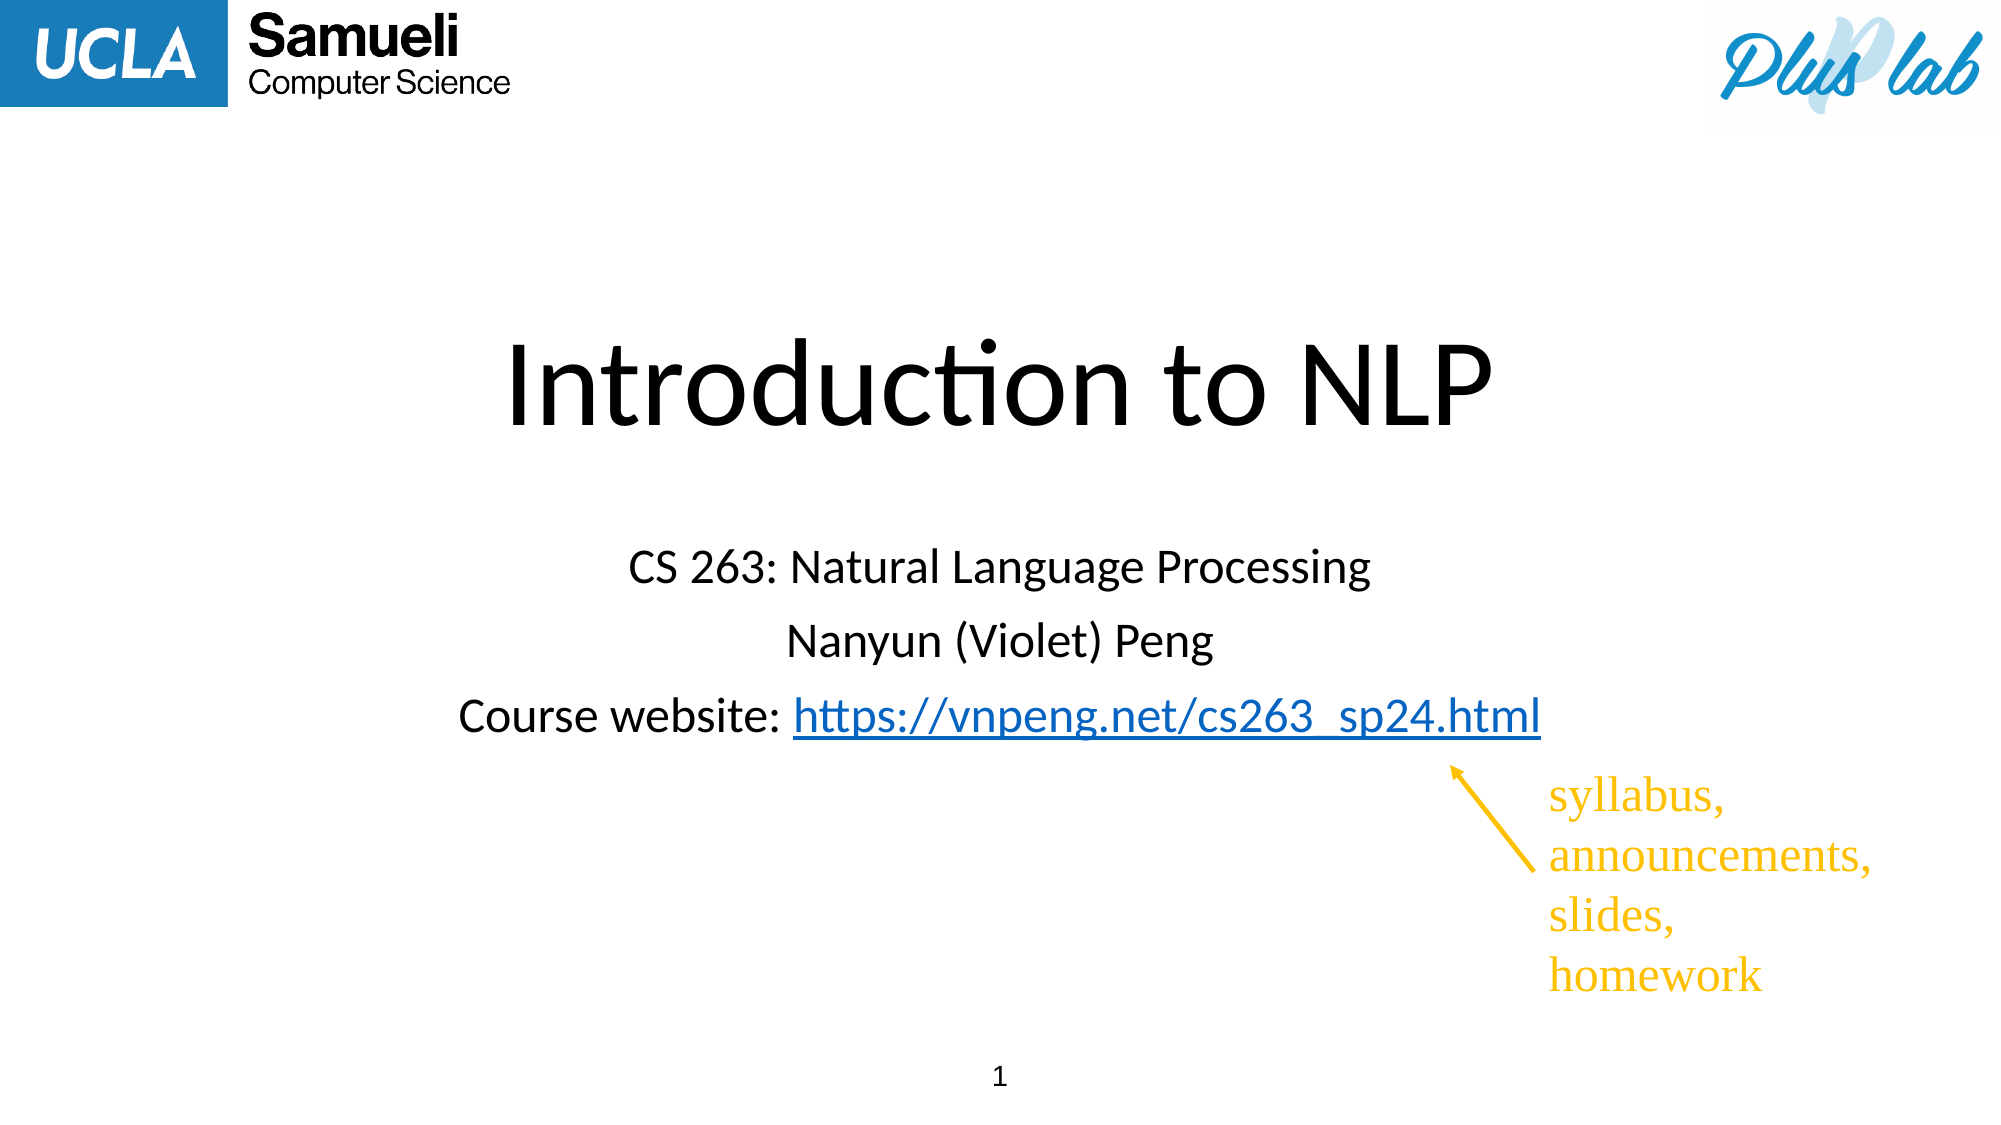

# Introduction to NLP
CS 263: Natural Language Processing
Nanyun (Violet) Peng
Course website: https://vnpeng.net/cs263_sp24.html
syllabus,
announcements,
slides,
homework

1